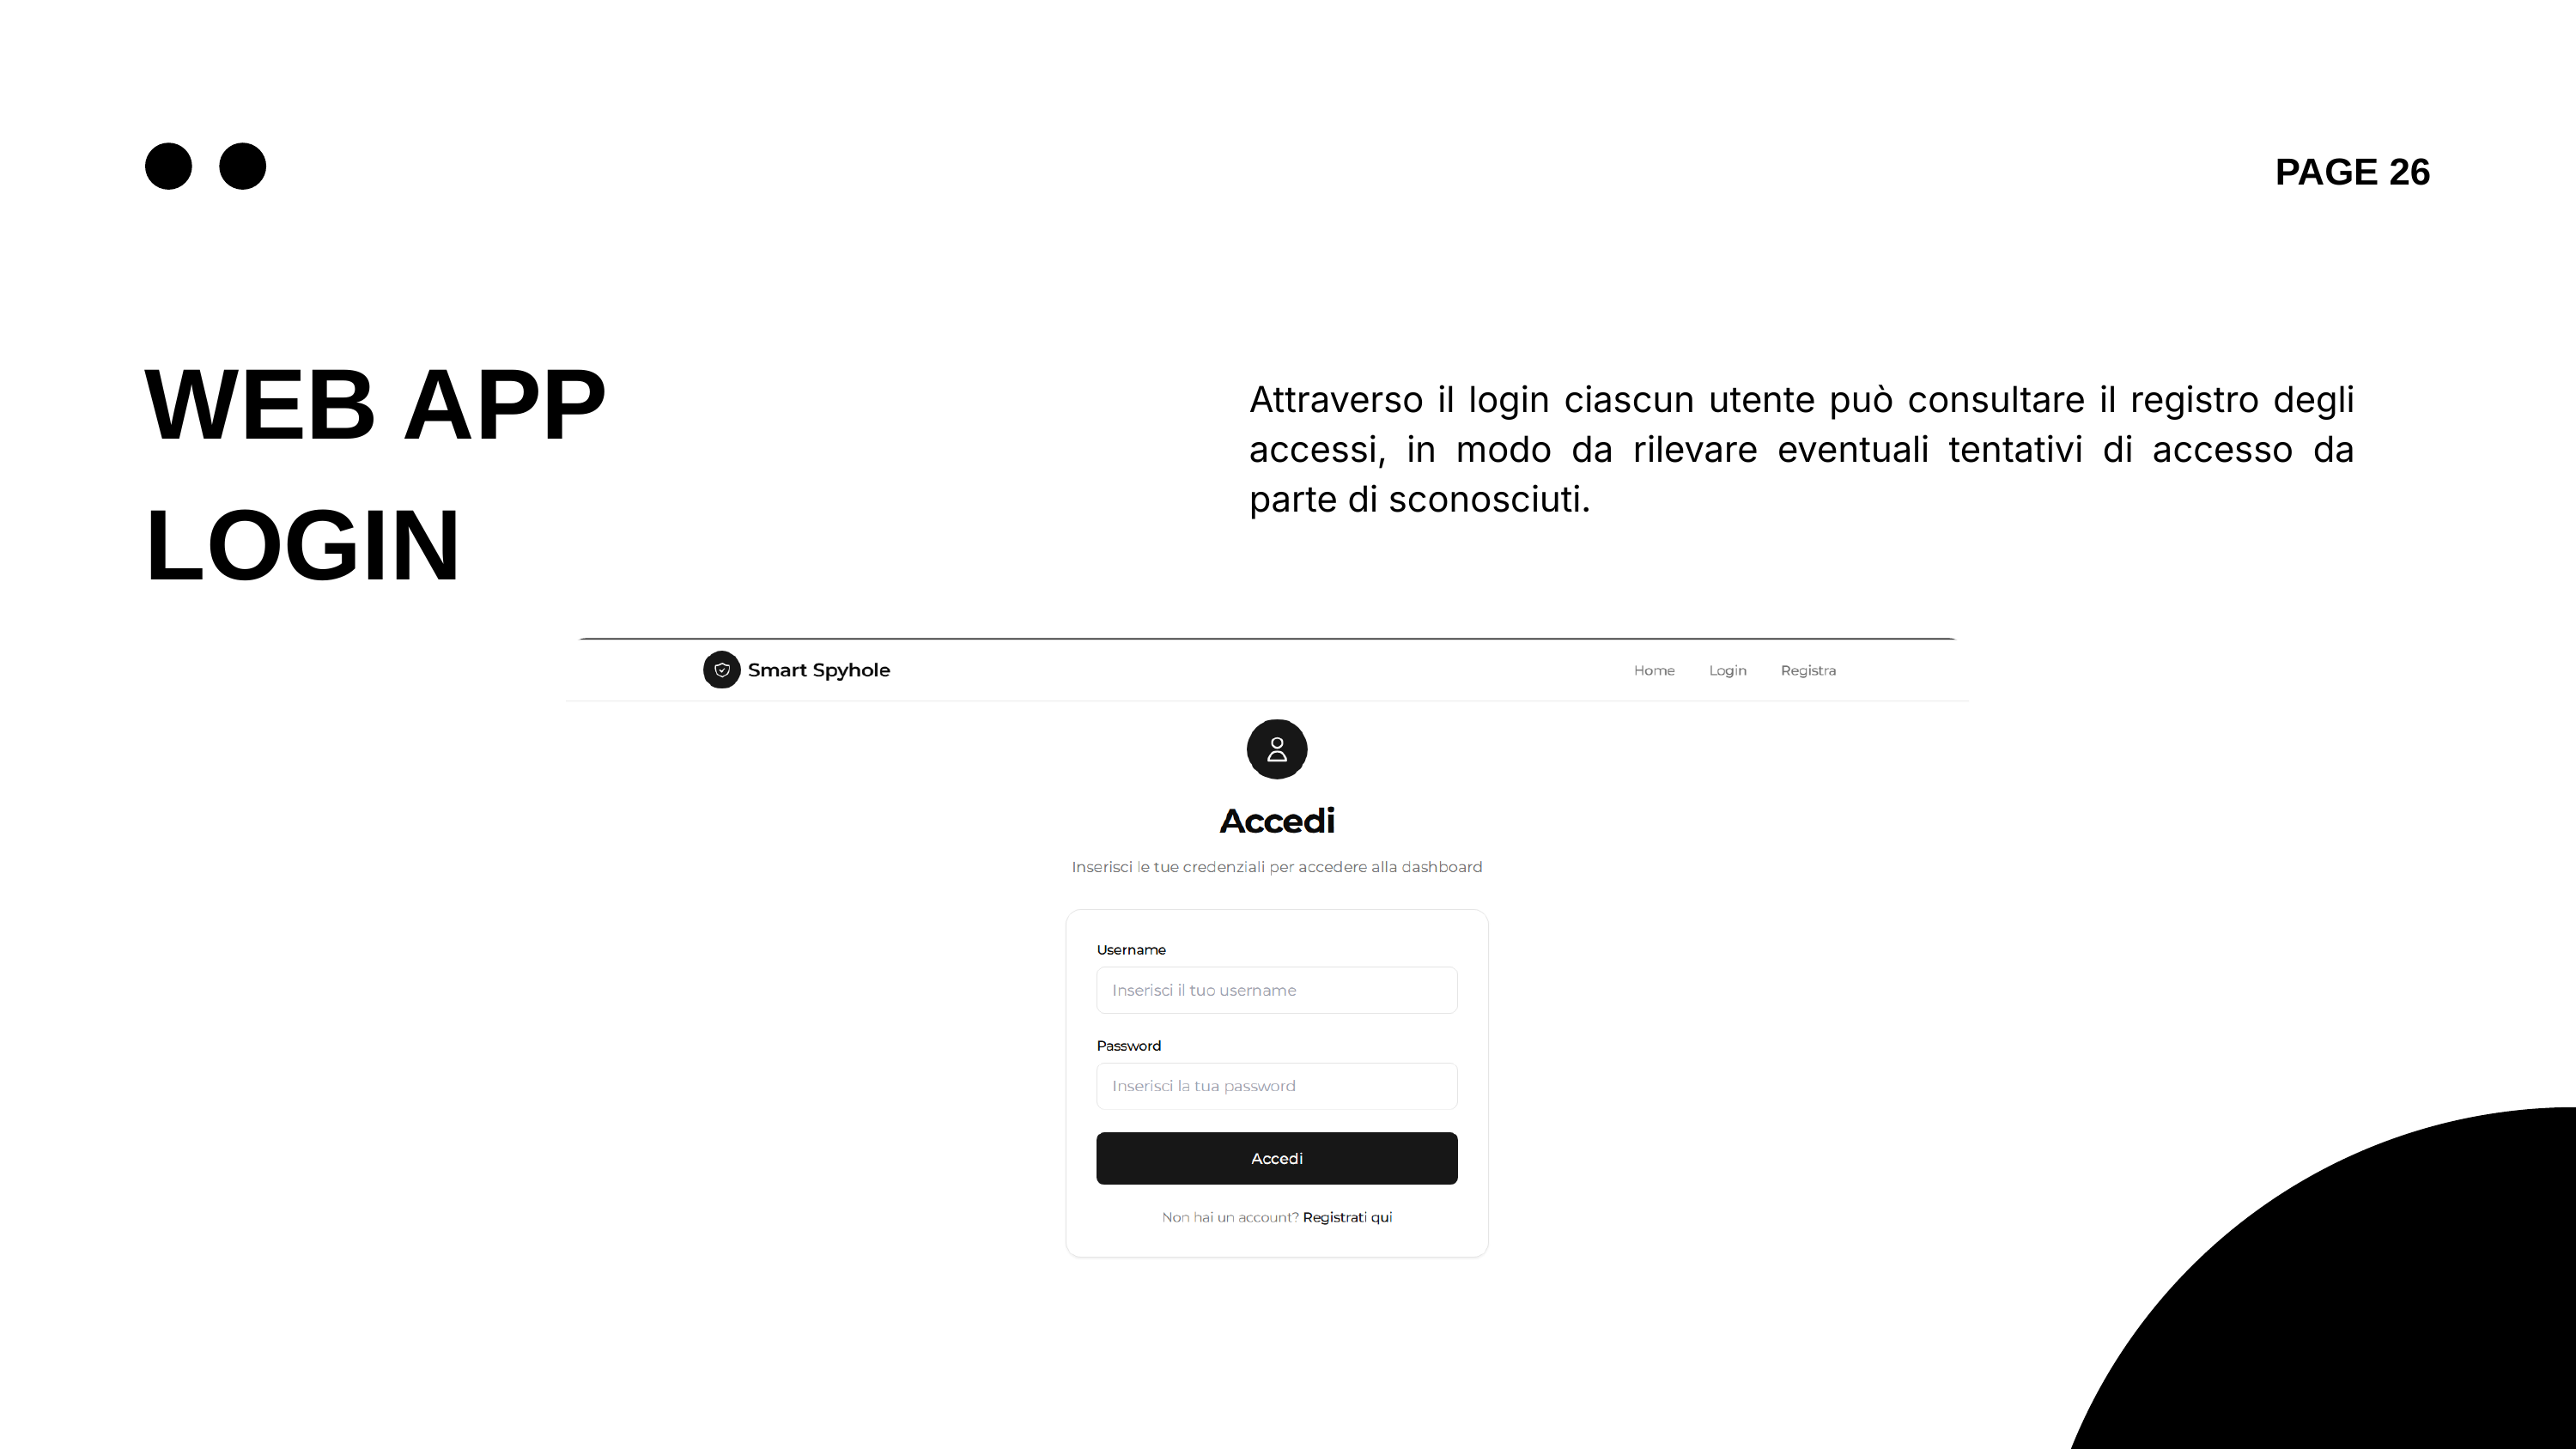

PAGE 26

WEB APP
LOGIN
Attraverso il login ciascun utente può consultare il registro degli accessi, in modo da rilevare eventuali tentativi di accesso da parte di sconosciuti.